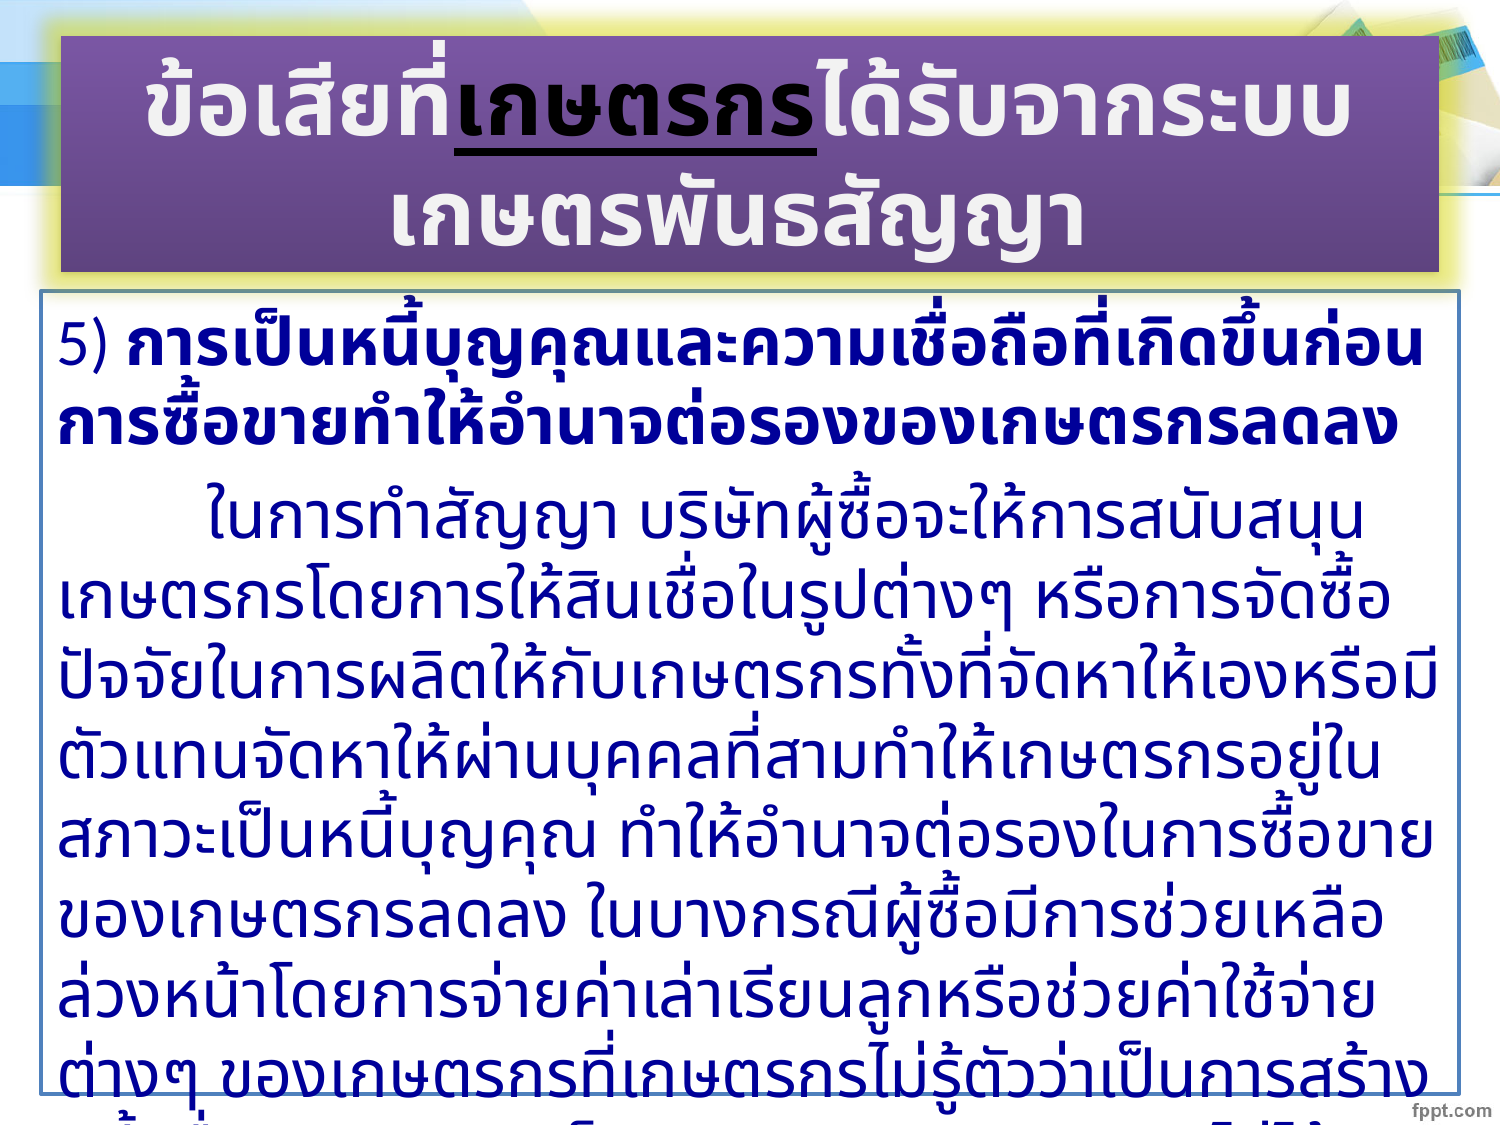

ข้อเสียที่เกษตรกรได้รับจากระบบเกษตรพันธสัญญา
5) การเป็นหนี้บุญคุณและความเชื่อถือที่เกิดขึ้นก่อนการซื้อขายทำให้อำนาจต่อรองของเกษตรกรลดลง
	ในการทำสัญญา บริษัทผู้ซื้อจะให้การสนับสนุนเกษตรกรโดยการให้สินเชื่อในรูปต่างๆ หรือการจัดซื้อปัจจัยในการผลิตให้กับเกษตรกรทั้งที่จัดหาให้เองหรือมีตัวแทนจัดหาให้ผ่านบุคคลที่สามทำให้เกษตรกรอยู่ในสภาวะเป็นหนี้บุญคุณ ทำให้อำนาจต่อรองในการซื้อขายของเกษตรกรลดลง ในบางกรณีผู้ซื้อมีการช่วยเหลือล่วงหน้าโดยการจ่ายค่าเล่าเรียนลูกหรือช่วยค่าใช้จ่ายต่างๆ ของเกษตรกรที่เกษตรกรไม่รู้ตัวว่าเป็นการสร้างหนี้ เมื่อขายผลผลิตก็จะถูกหักออกจนบางรายไม่ได้รายรับเลยในฤดูการผลิตนั้น ทำให้เข้าสู่วงจรการเป็นหนี้ต่อไปอีก